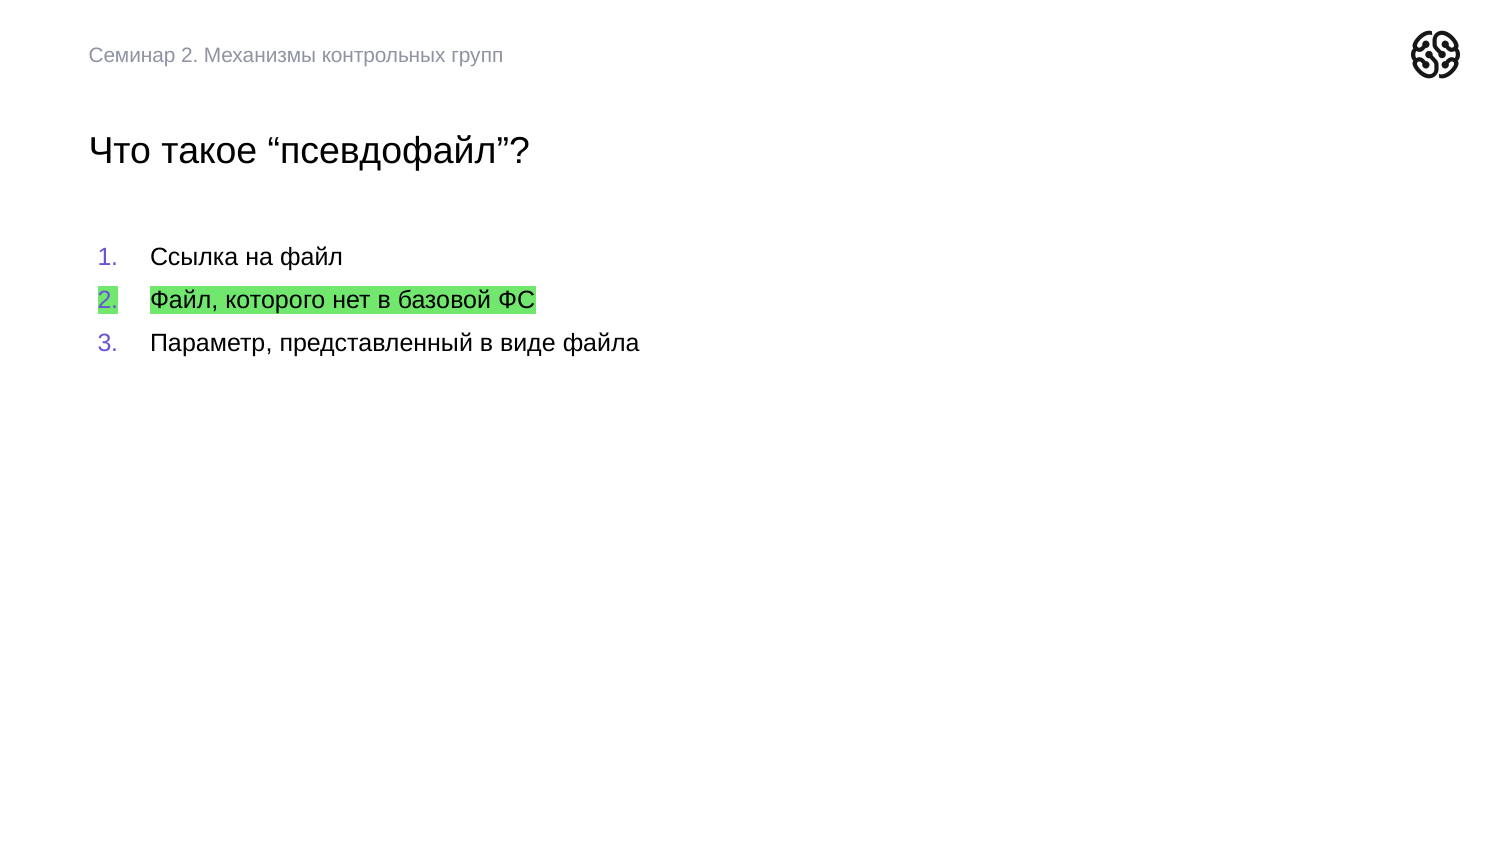

Семинар 2. Механизмы контрольных групп
Что такое “псевдофайл”?
Ссылка на файл
Файл, которого нет в базовой ФС
Параметр, представленный в виде файла